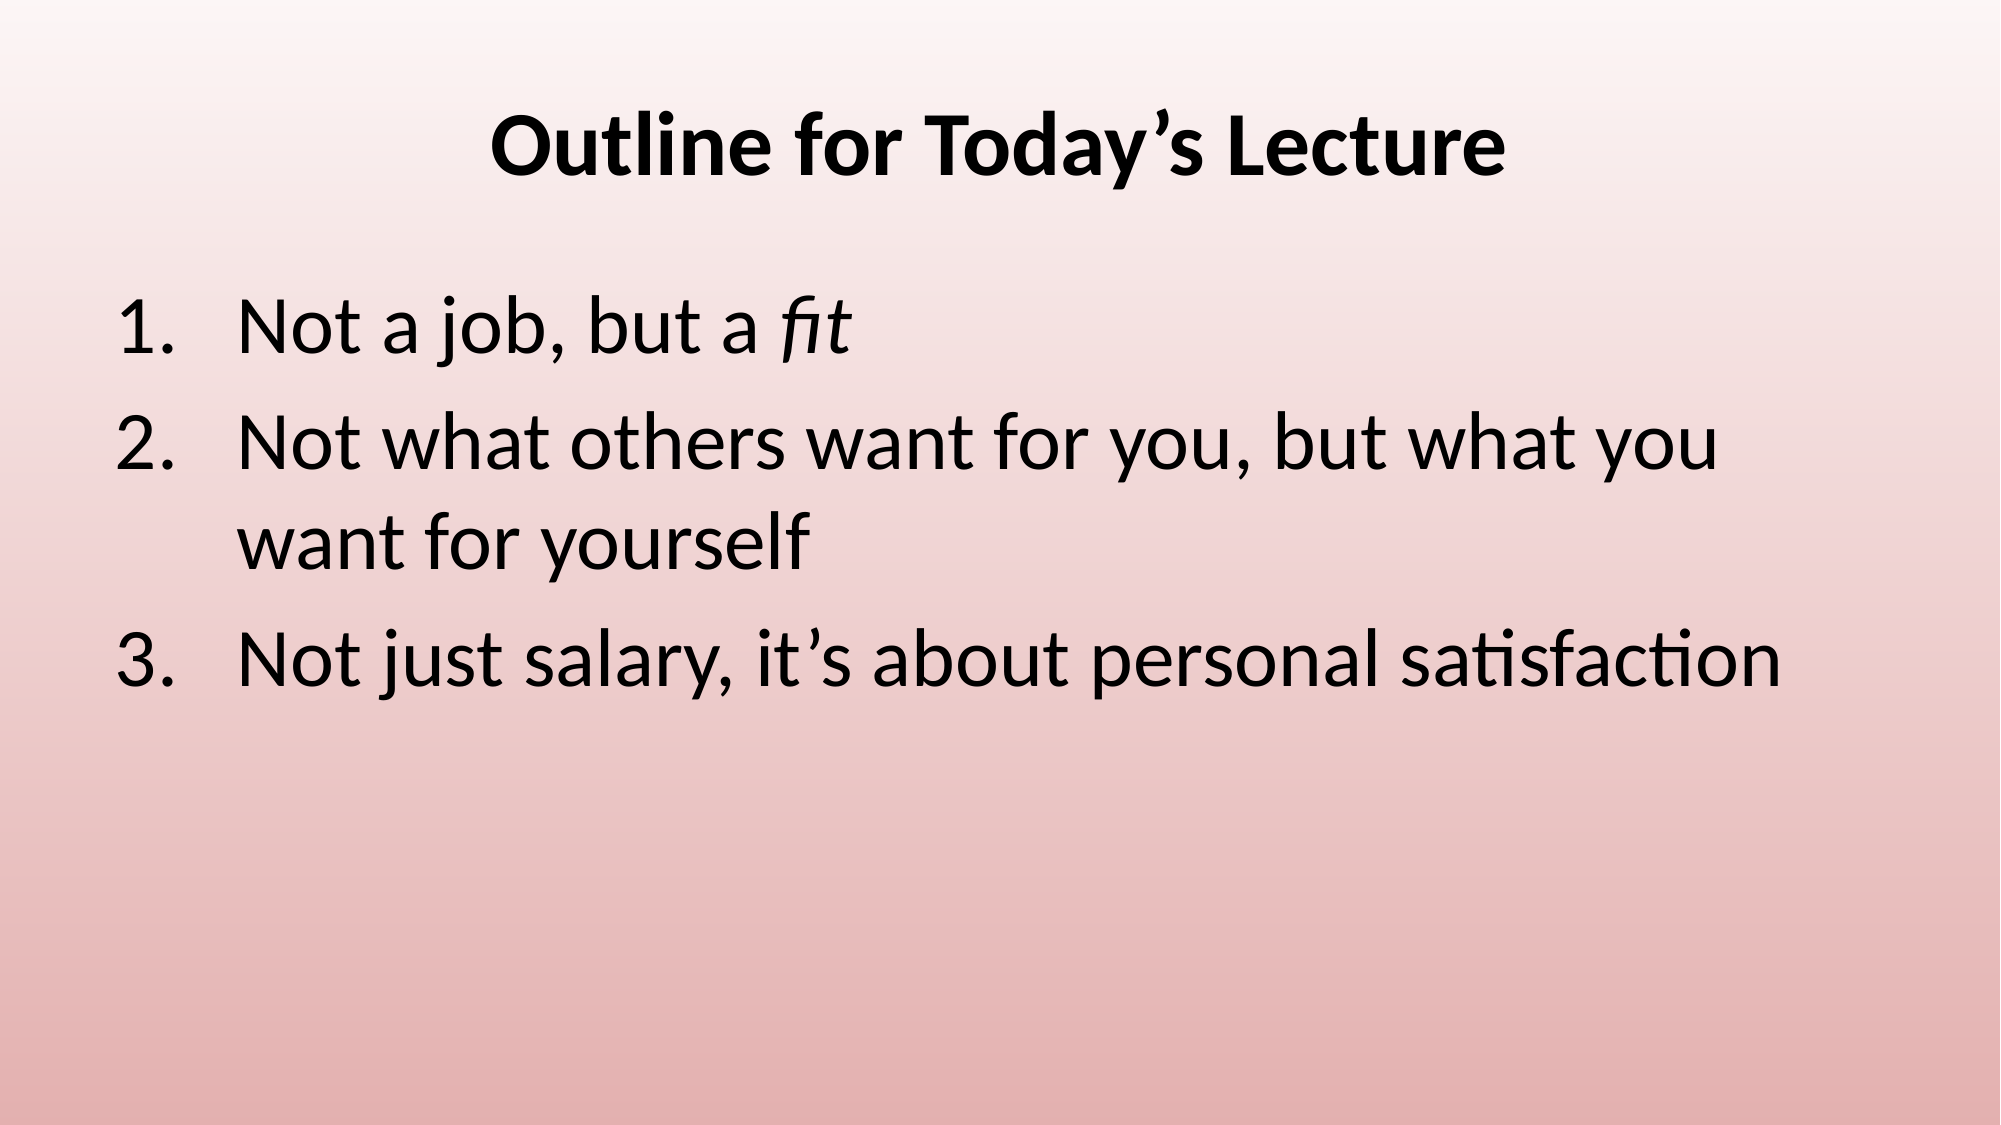

# Outline for Today’s Lecture
Not a job, but a fit
Not what others want for you, but what you want for yourself
Not just salary, it’s about personal satisfaction